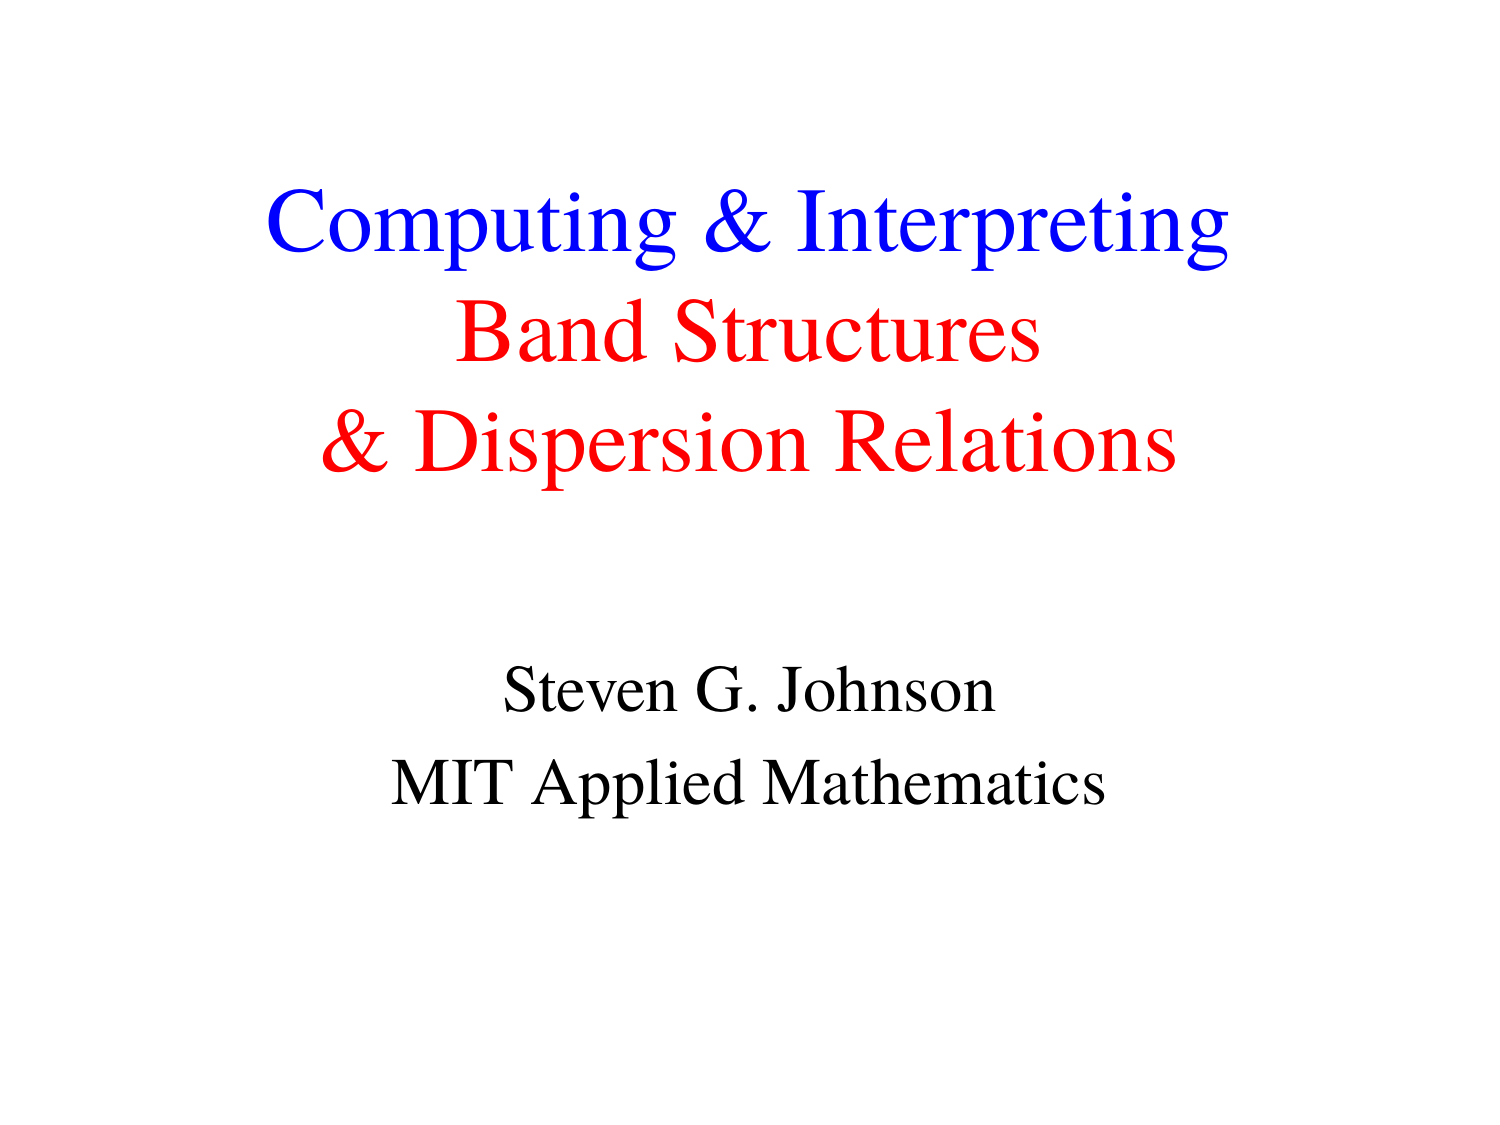

# Computing & Interpreting Band Structures & Dispersion Relations
Steven G. Johnson
MIT Applied Mathematics